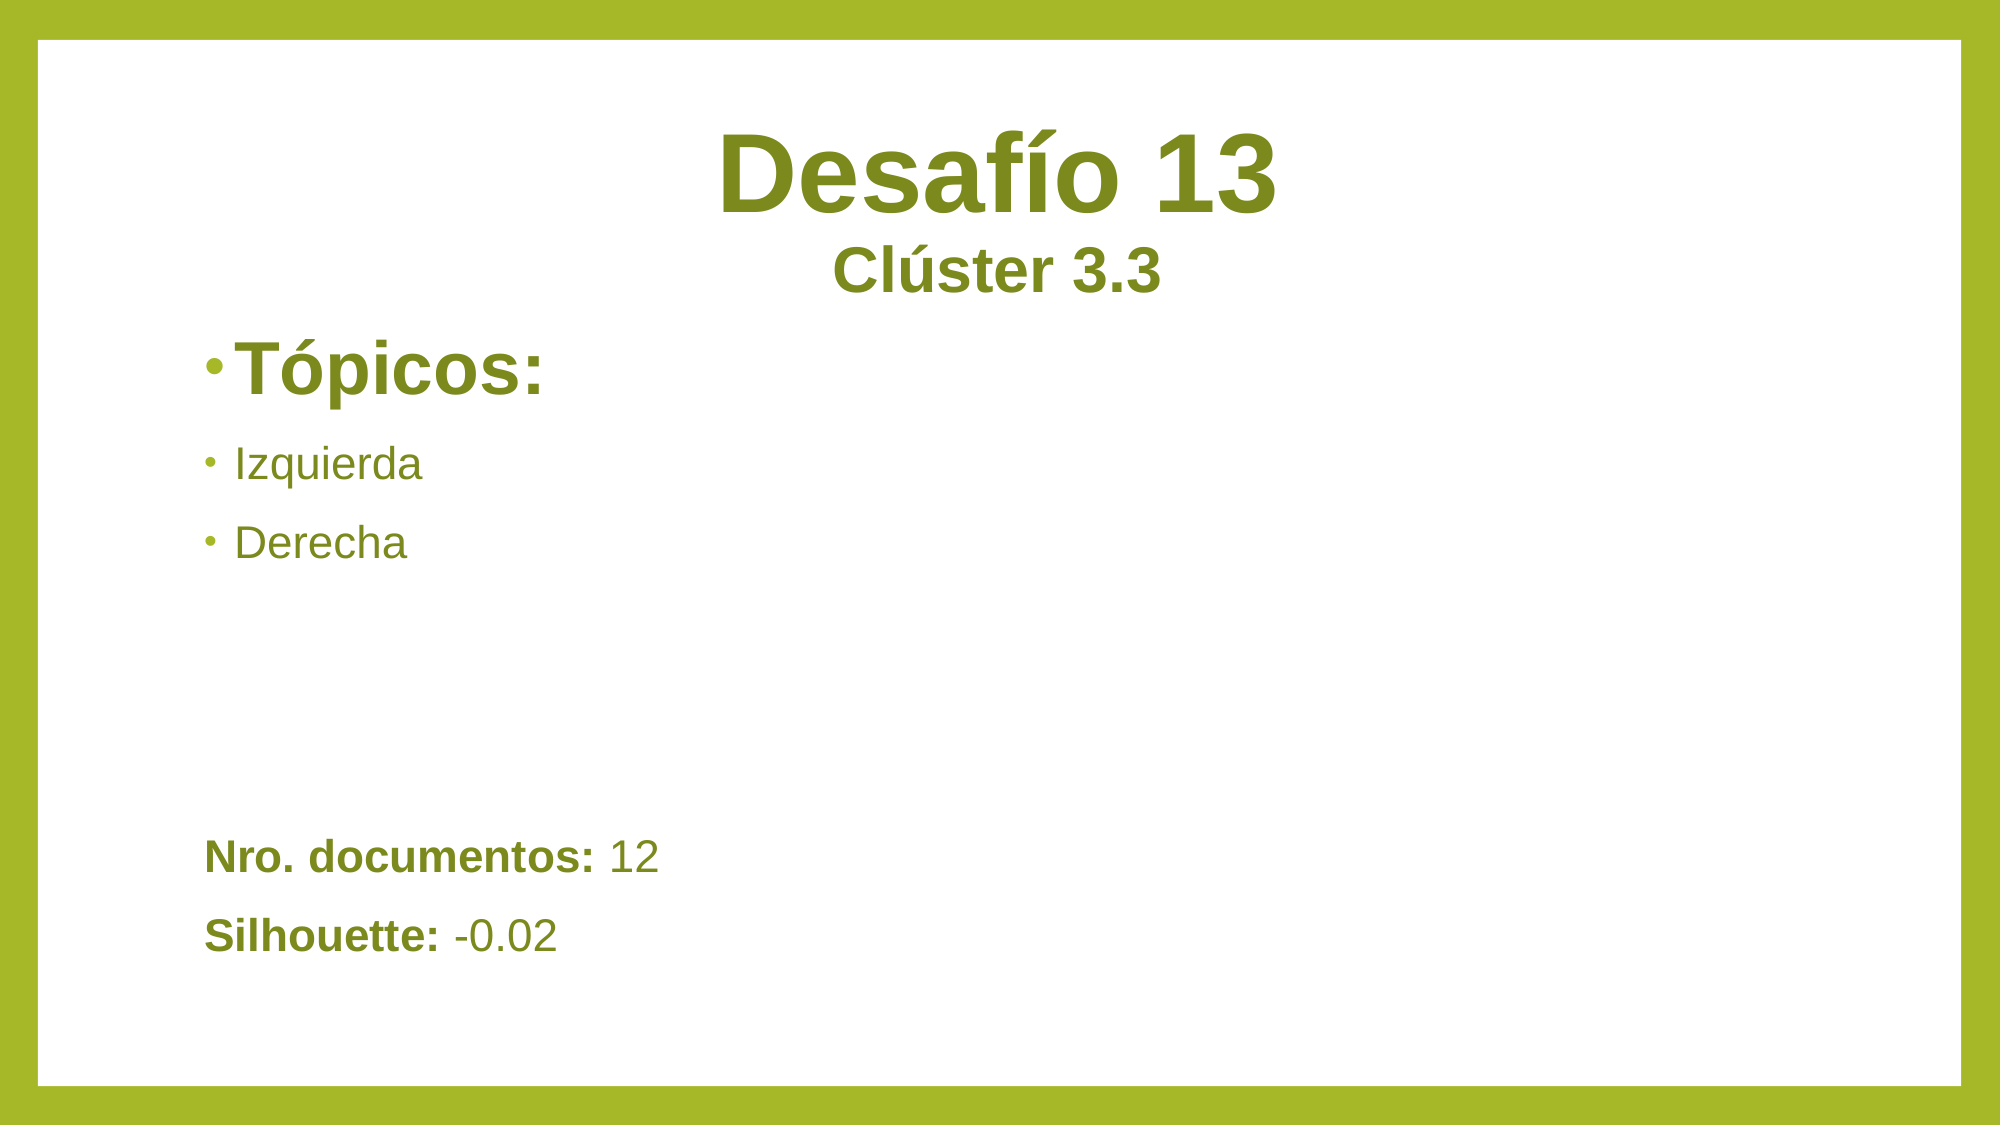

# Desafío 13 Clúster 3.3
Tópicos:
Izquierda
Derecha

Nro. documentos: 12
Silhouette: -0.02